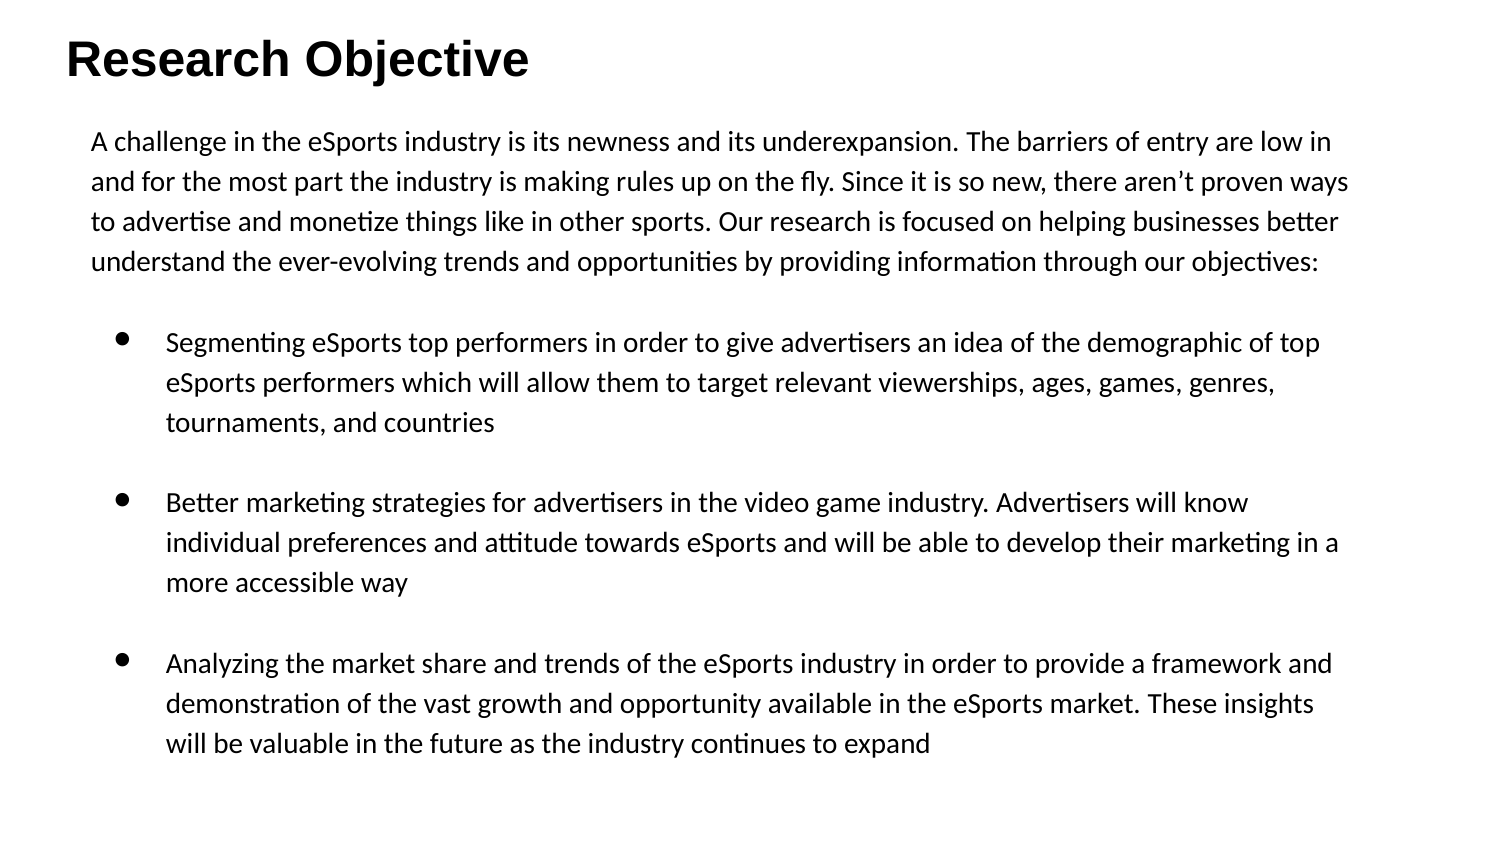

# Research Objective
A challenge in the eSports industry is its newness and its underexpansion. The barriers of entry are low in and for the most part the industry is making rules up on the fly. Since it is so new, there aren’t proven ways to advertise and monetize things like in other sports. Our research is focused on helping businesses better understand the ever-evolving trends and opportunities by providing information through our objectives:

Segmenting eSports top performers in order to give advertisers an idea of the demographic of top eSports performers which will allow them to target relevant viewerships, ages, games, genres, tournaments, and countries

Better marketing strategies for advertisers in the video game industry. Advertisers will know individual preferences and attitude towards eSports and will be able to develop their marketing in a more accessible way

Analyzing the market share and trends of the eSports industry in order to provide a framework and demonstration of the vast growth and opportunity available in the eSports market. These insights will be valuable in the future as the industry continues to expand